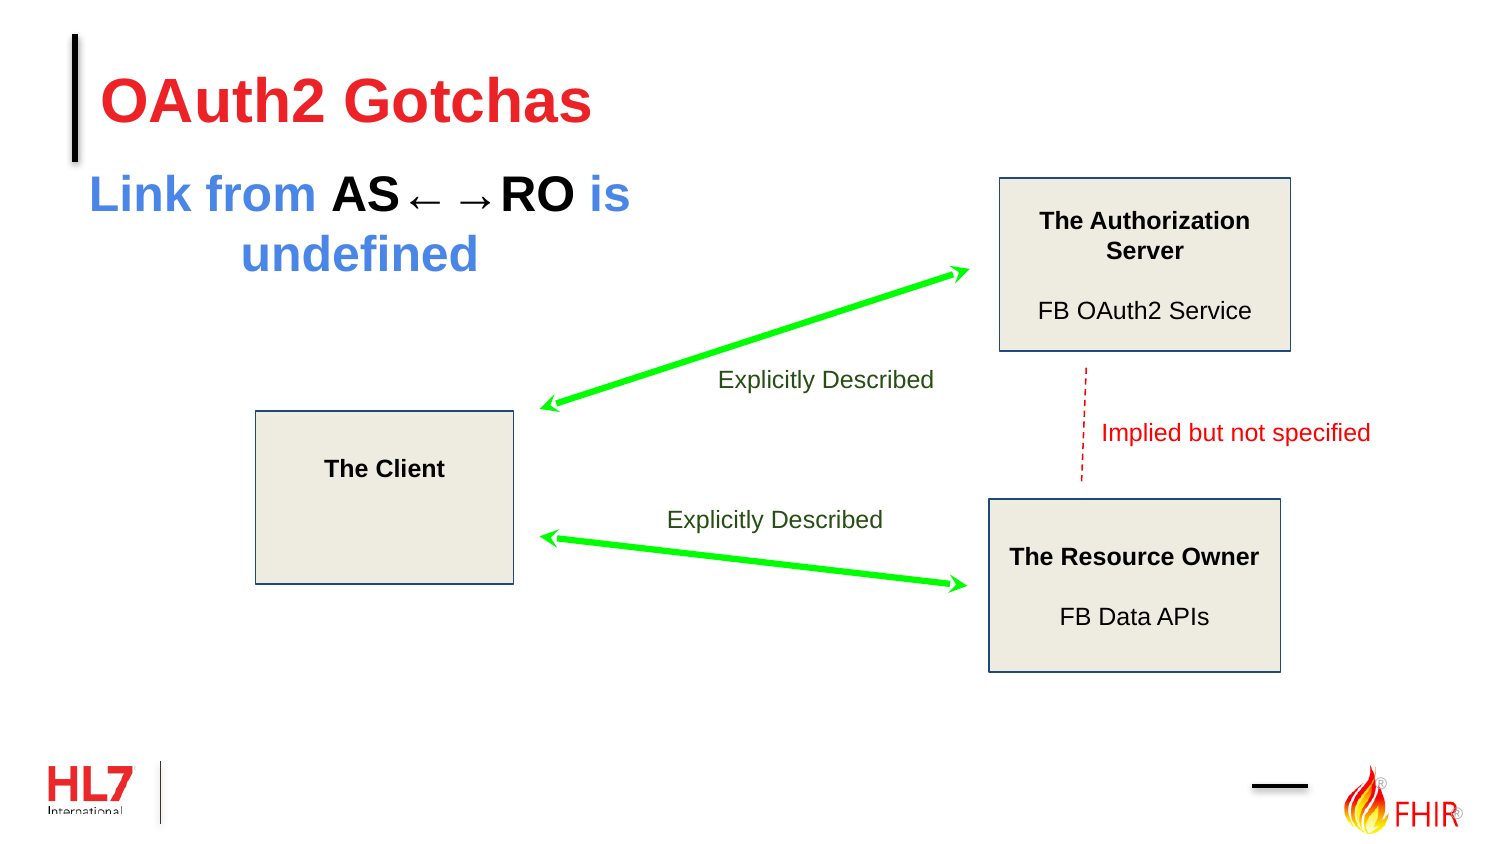

# OAuth2 Gotchas
Link from AS←→RO is undefined
The Authorization Server

FB OAuth2 Service
Explicitly Described
Implied but not specified
The Client

Explicitly Described
The Resource Owner

FB Data APIs